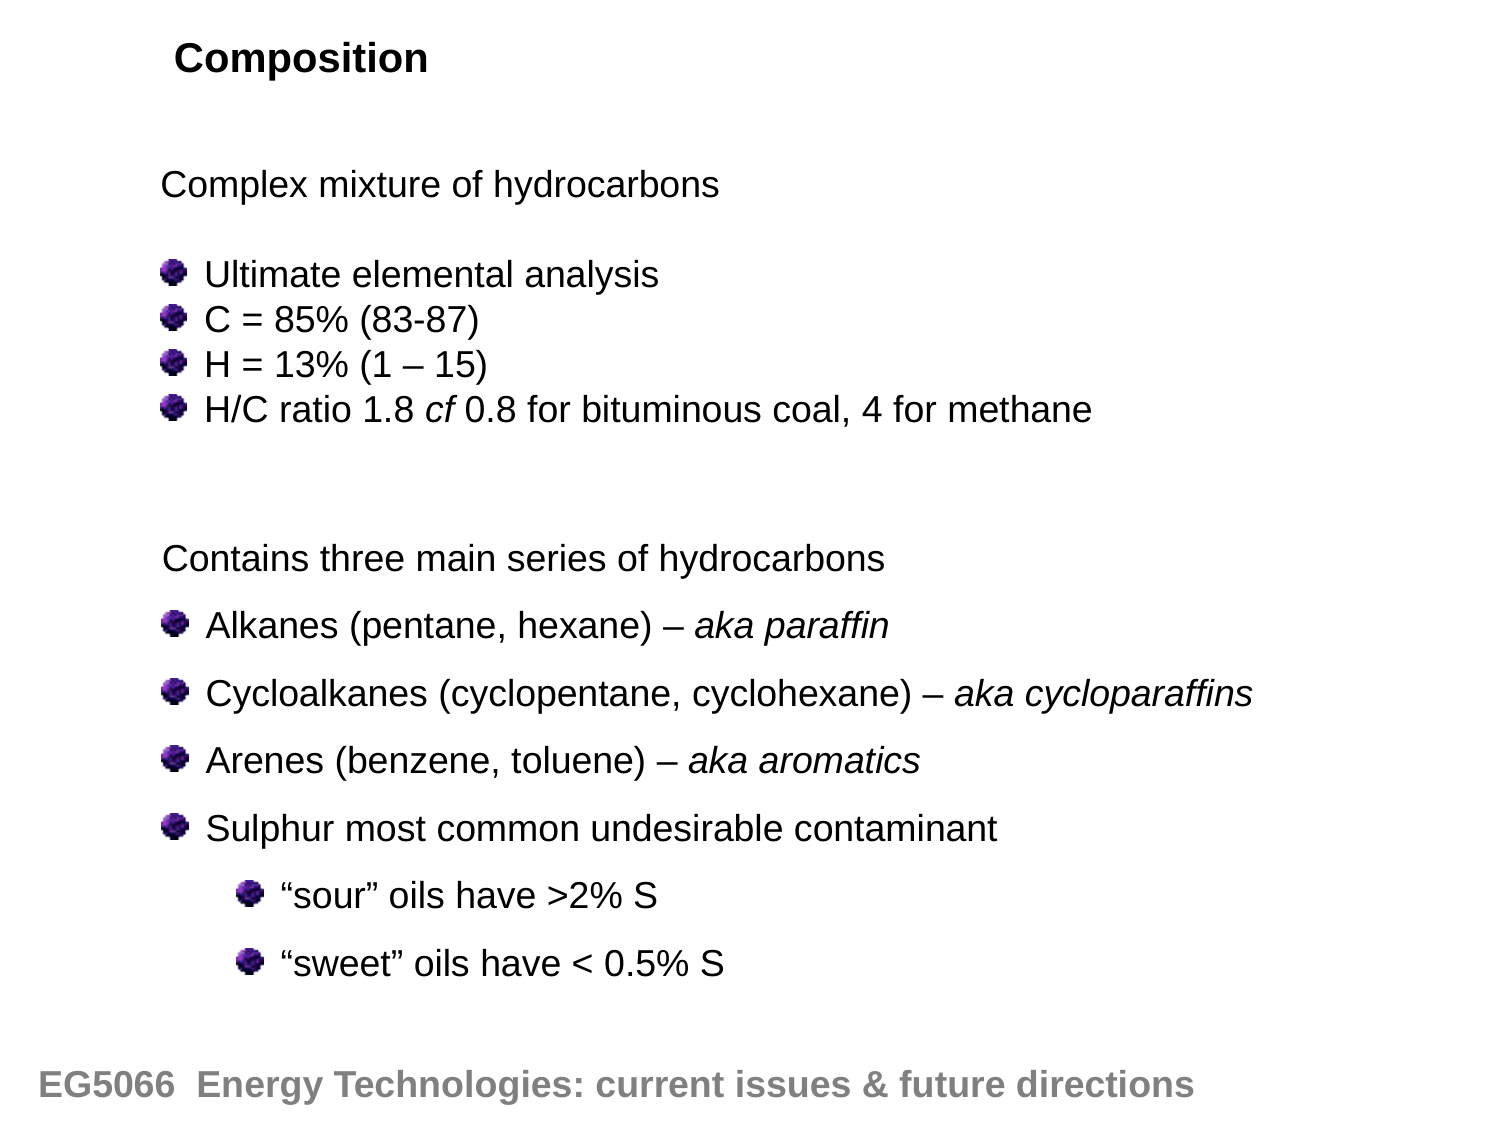

Composition
Complex mixture of hydrocarbons

Ultimate elemental analysis
C = 85% (83-87)
H = 13% (1 – 15)
H/C ratio 1.8 cf 0.8 for bituminous coal, 4 for methane
Contains three main series of hydrocarbons
Alkanes (pentane, hexane) – aka paraffin
Cycloalkanes (cyclopentane, cyclohexane) – aka cycloparaffins
Arenes (benzene, toluene) – aka aromatics
Sulphur most common undesirable contaminant
“sour” oils have >2% S
“sweet” oils have < 0.5% S
EG5066  Energy Technologies: current issues & future directions